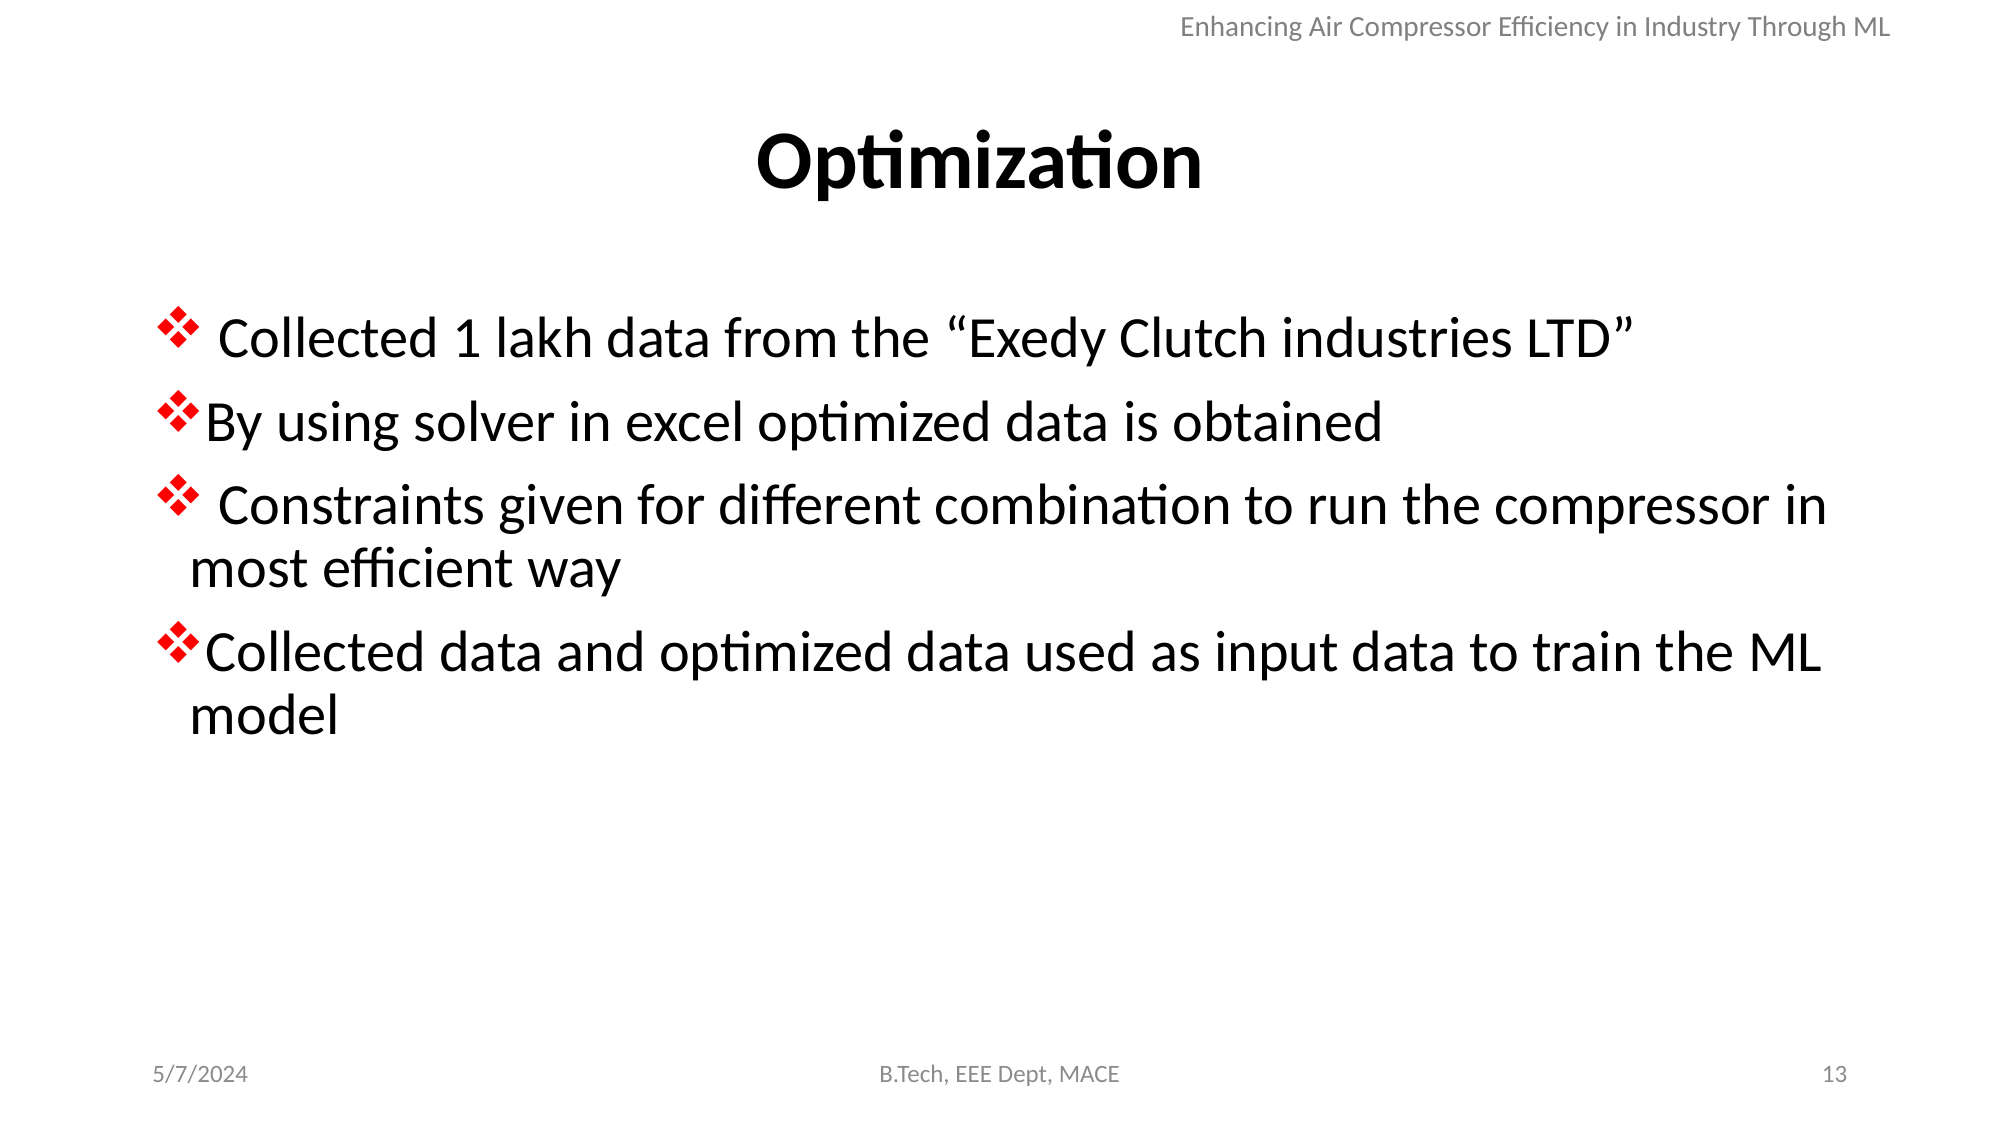

Enhancing Air Compressor Efficiency in Industry Through ML
# Optimization
 Collected 1 lakh data from the “Exedy Clutch industries LTD”
By using solver in excel optimized data is obtained
 Constraints given for different combination to run the compressor in most efficient way
Collected data and optimized data used as input data to train the ML model
5/7/2024
B.Tech, EEE Dept, MACE
13